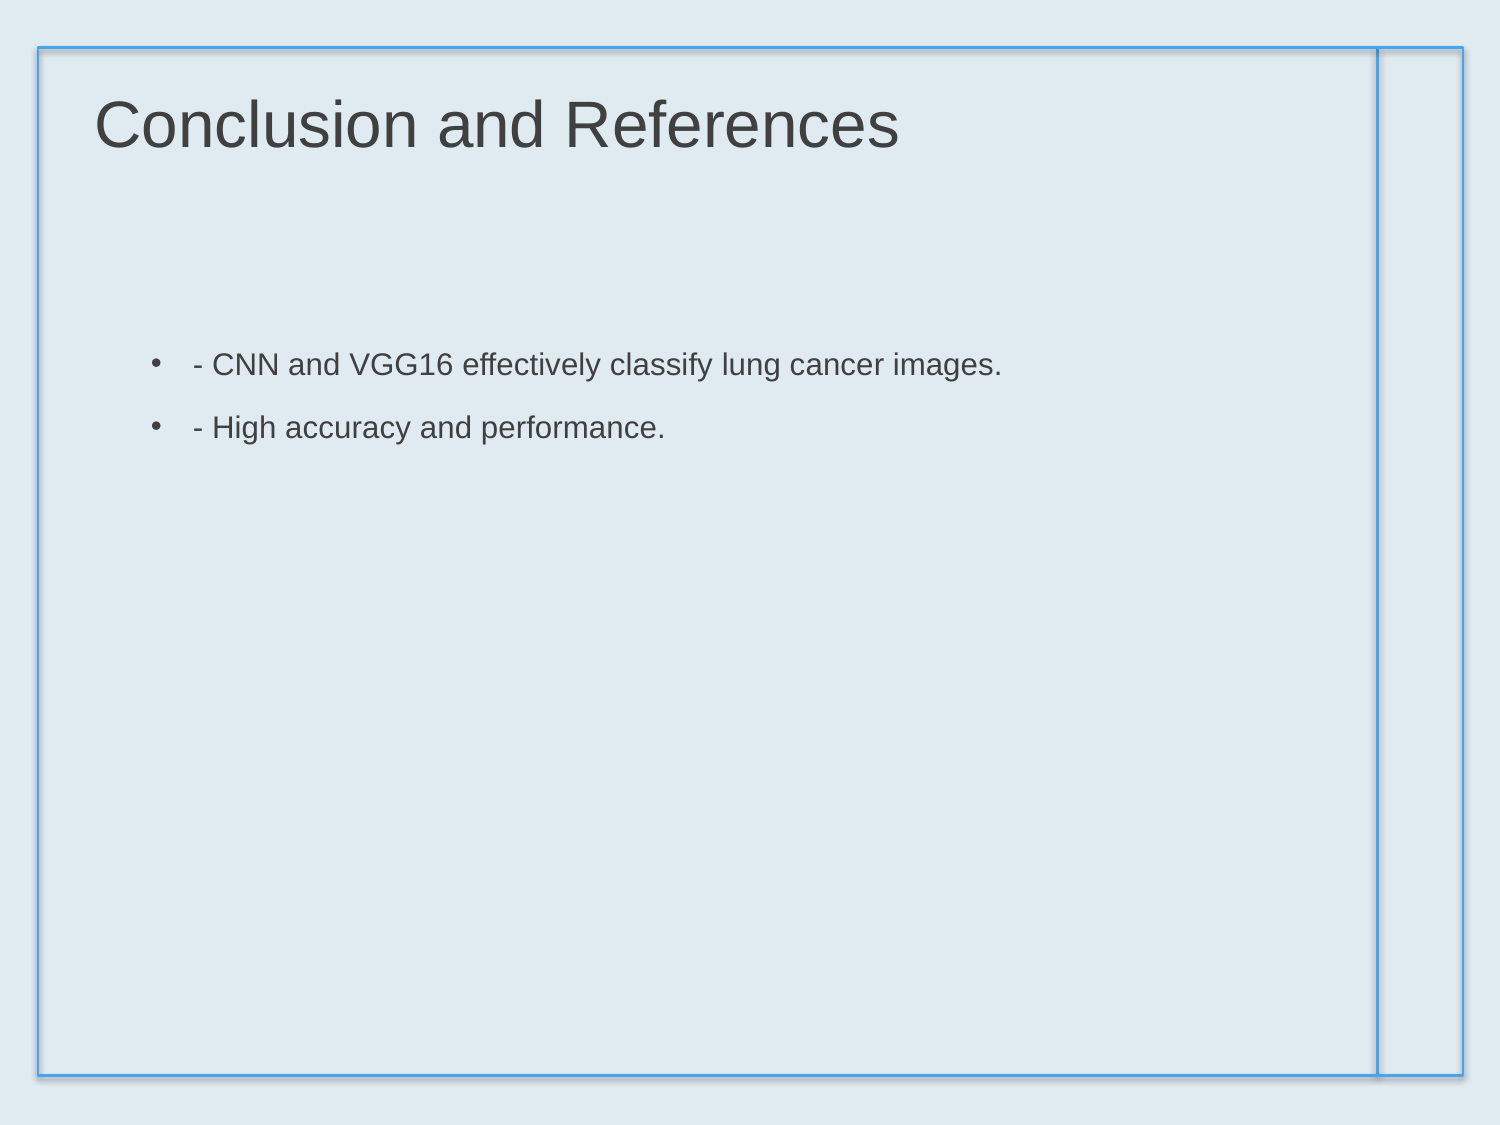

# Conclusion and References
- CNN and VGG16 effectively classify lung cancer images.
- High accuracy and performance.